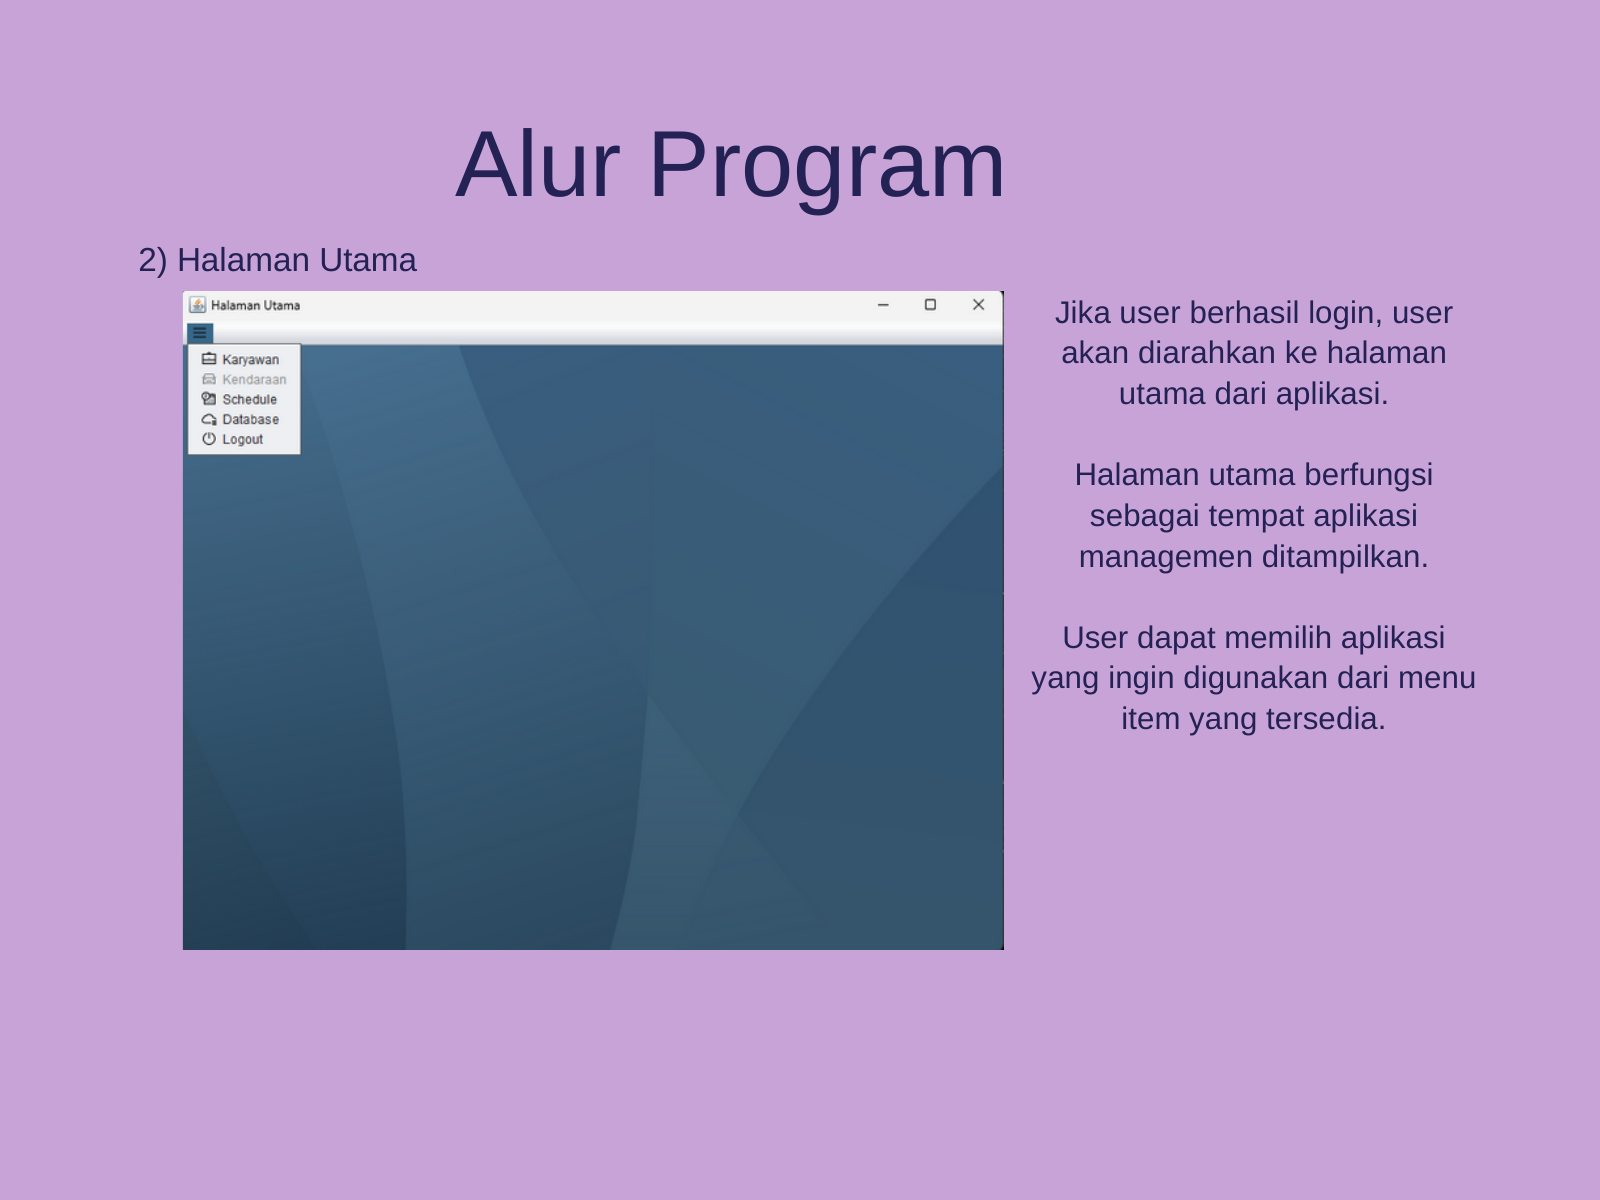

Alur Program
2) Halaman Utama
Jika user berhasil login, user akan diarahkan ke halaman utama dari aplikasi.

Halaman utama berfungsi sebagai tempat aplikasi managemen ditampilkan.

User dapat memilih aplikasi yang ingin digunakan dari menu item yang tersedia.